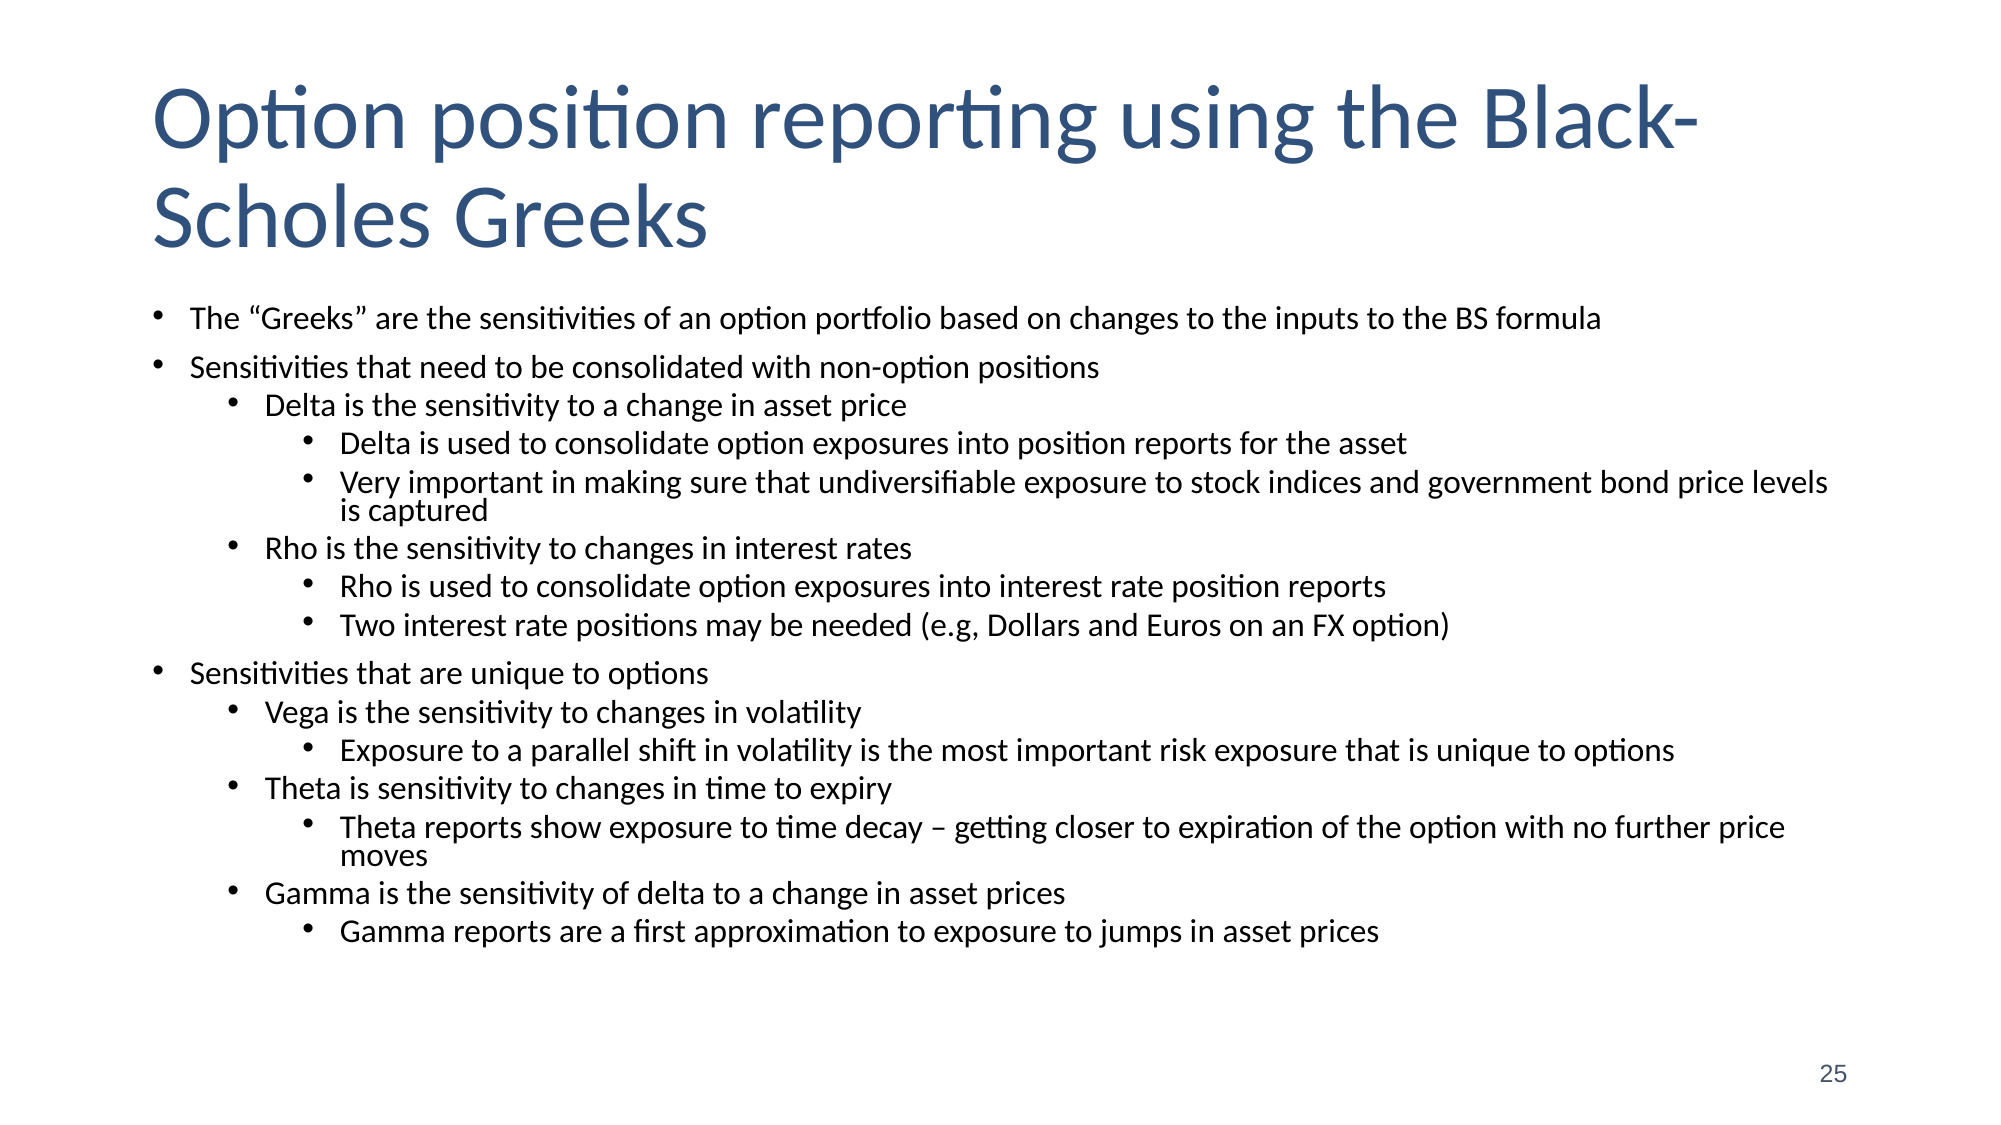

# Option position reporting using the Black-Scholes Greeks
The “Greeks” are the sensitivities of an option portfolio based on changes to the inputs to the BS formula
Sensitivities that need to be consolidated with non-option positions
Delta is the sensitivity to a change in asset price
Delta is used to consolidate option exposures into position reports for the asset
Very important in making sure that undiversifiable exposure to stock indices and government bond price levels is captured
Rho is the sensitivity to changes in interest rates
Rho is used to consolidate option exposures into interest rate position reports
Two interest rate positions may be needed (e.g, Dollars and Euros on an FX option)
Sensitivities that are unique to options
Vega is the sensitivity to changes in volatility
Exposure to a parallel shift in volatility is the most important risk exposure that is unique to options
Theta is sensitivity to changes in time to expiry
Theta reports show exposure to time decay – getting closer to expiration of the option with no further price moves
Gamma is the sensitivity of delta to a change in asset prices
Gamma reports are a first approximation to exposure to jumps in asset prices
25